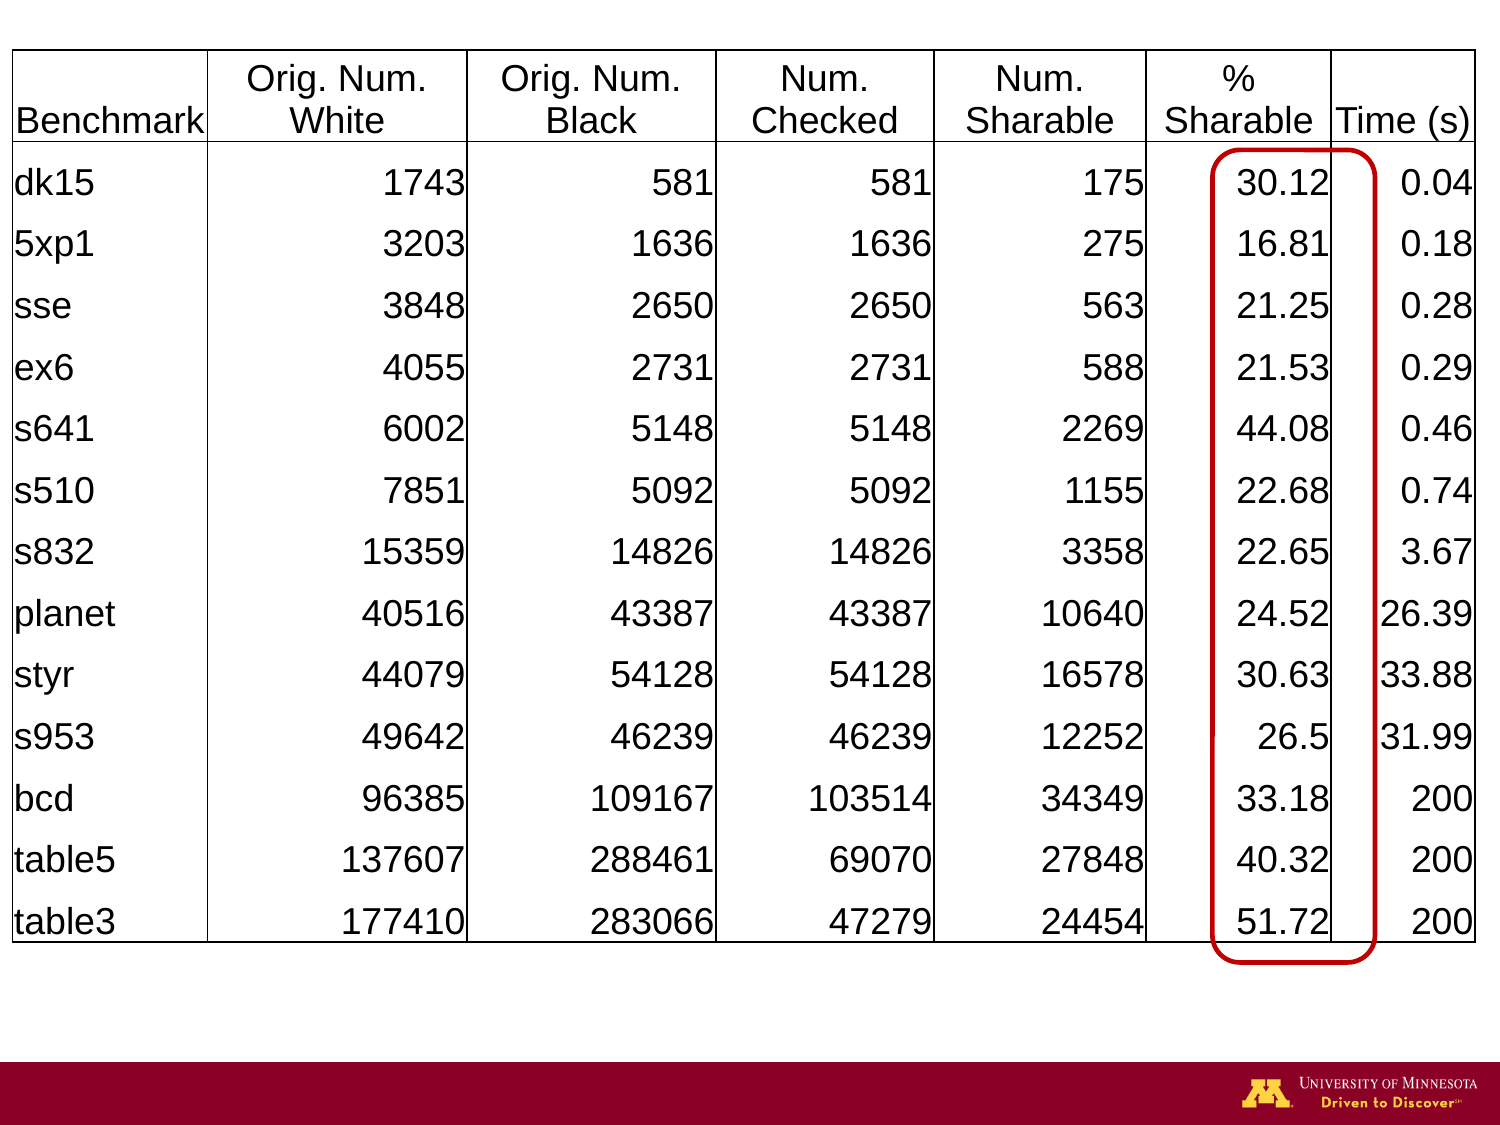

| Benchmark | Orig. Num. White | Orig. Num. Black | Num. Checked | Num. Sharable | % Sharable | Time (s) |
| --- | --- | --- | --- | --- | --- | --- |
| dk15 | 1743 | 581 | 581 | 175 | 30.12 | 0.04 |
| 5xp1 | 3203 | 1636 | 1636 | 275 | 16.81 | 0.18 |
| sse | 3848 | 2650 | 2650 | 563 | 21.25 | 0.28 |
| ex6 | 4055 | 2731 | 2731 | 588 | 21.53 | 0.29 |
| s641 | 6002 | 5148 | 5148 | 2269 | 44.08 | 0.46 |
| s510 | 7851 | 5092 | 5092 | 1155 | 22.68 | 0.74 |
| s832 | 15359 | 14826 | 14826 | 3358 | 22.65 | 3.67 |
| planet | 40516 | 43387 | 43387 | 10640 | 24.52 | 26.39 |
| styr | 44079 | 54128 | 54128 | 16578 | 30.63 | 33.88 |
| s953 | 49642 | 46239 | 46239 | 12252 | 26.5 | 31.99 |
| bcd | 96385 | 109167 | 103514 | 34349 | 33.18 | 200 |
| table5 | 137607 | 288461 | 69070 | 27848 | 40.32 | 200 |
| table3 | 177410 | 283066 | 47279 | 24454 | 51.72 | 200 |